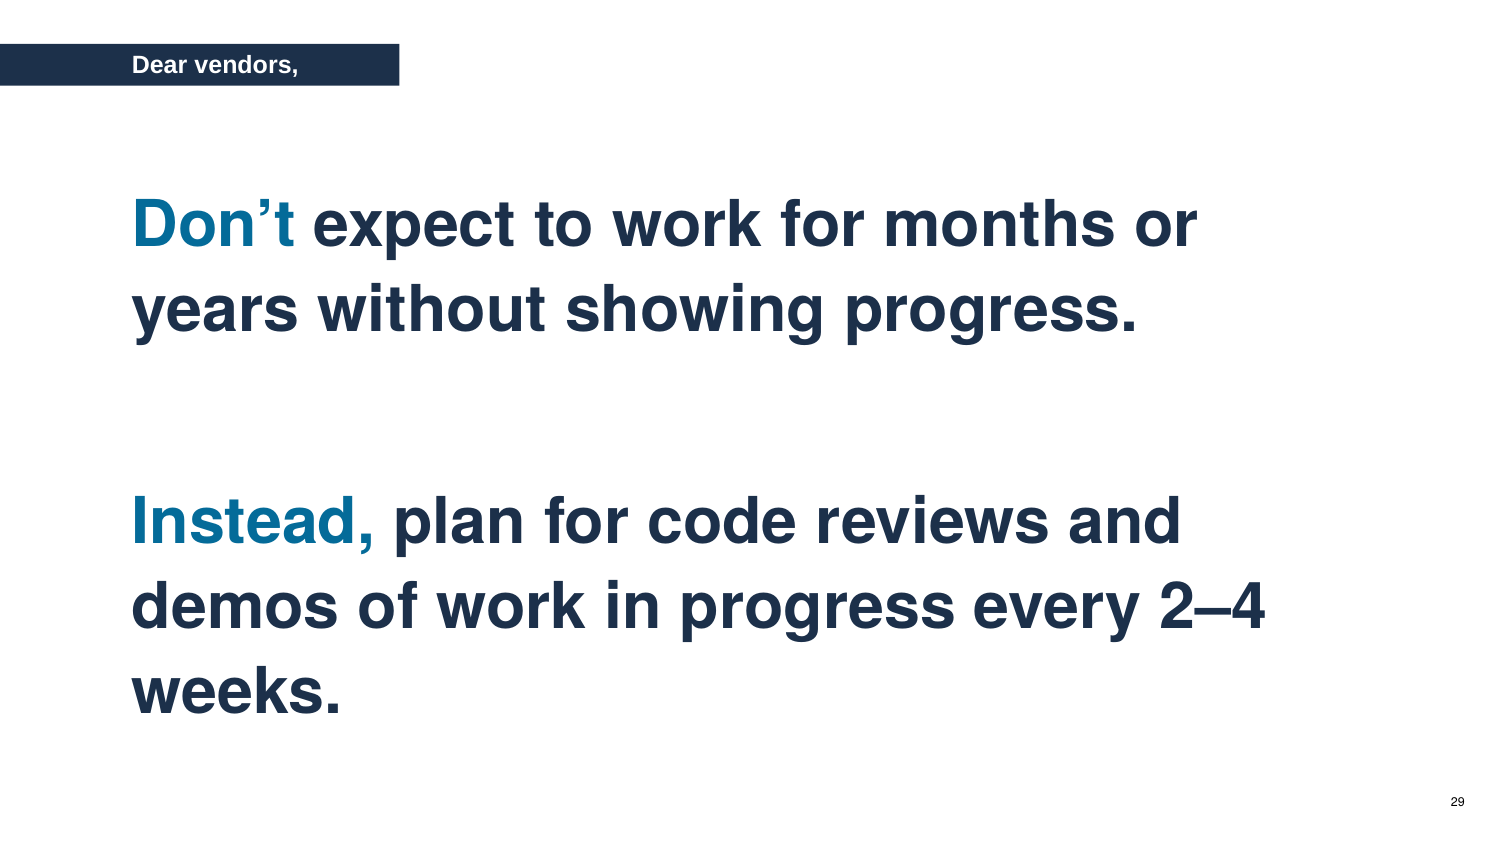

Vendors
Dear vendors,

# Don’t expect to work for months or years without showing progress.

Instead, plan for code reviews and demos of work in progress every 2–4 weeks.
29